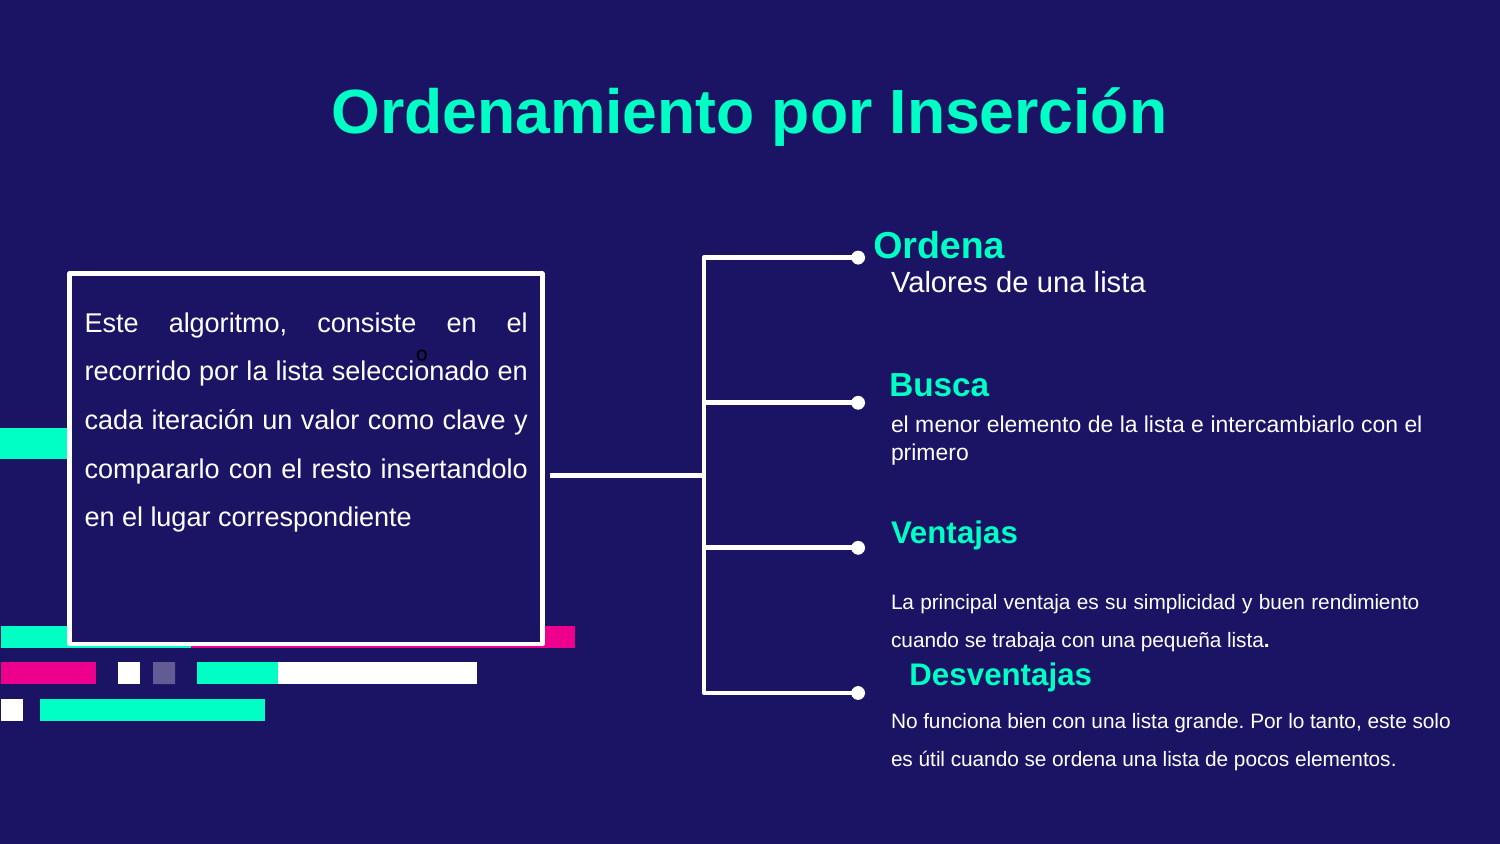

# Ordenamiento por Inserción
Ordena
Valores de una lista

Este algoritmo, consiste en el recorrido por la lista seleccionado en cada iteración un valor como clave y compararlo con el resto insertandolo en el lugar correspondiente

º
Busca
HTML5
el menor elemento de la lista e intercambiarlo con el primero

Saturn is composed of hydrogen and helium
Ventajas

La principal ventaja es su simplicidad y buen rendimiento cuando se trabaja con una pequeña lista.

Desventajas

No funciona bien con una lista grande. Por lo tanto, este solo es útil cuando se ordena una lista de pocos elementos.